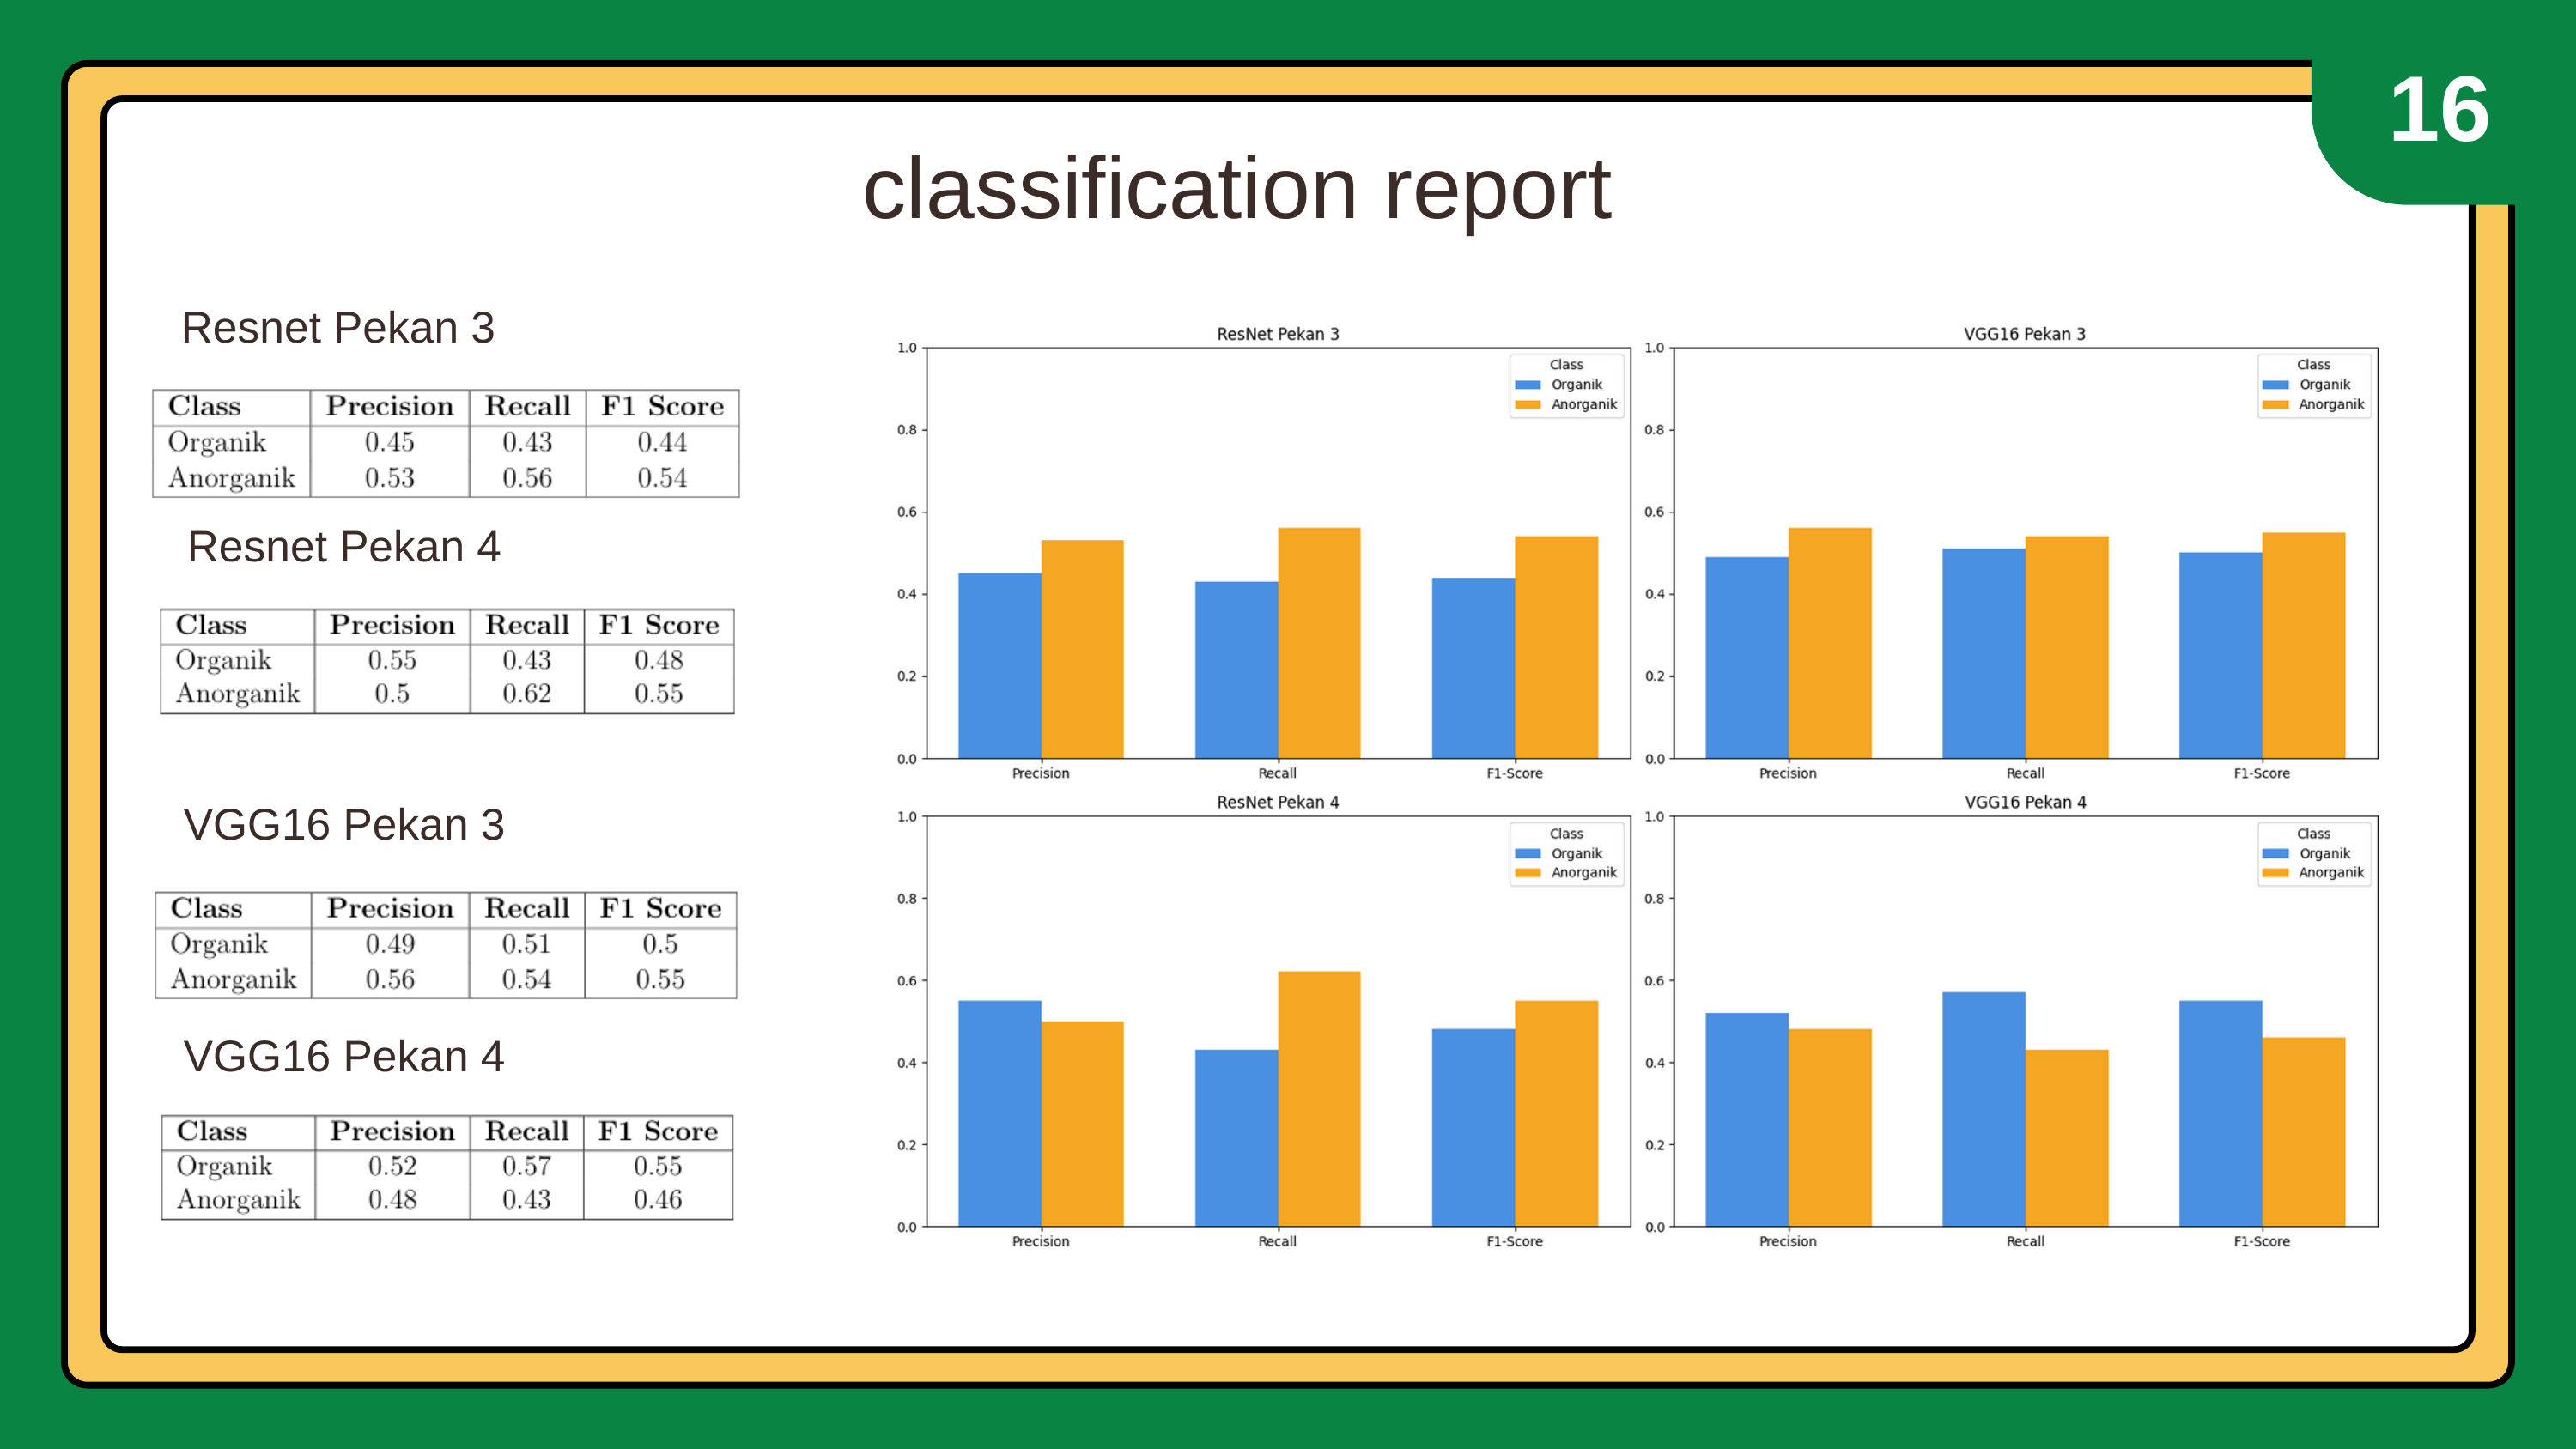

16

classification report
Resnet Pekan 3

Resnet Pekan 4

VGG16 Pekan 3

VGG16 Pekan 4